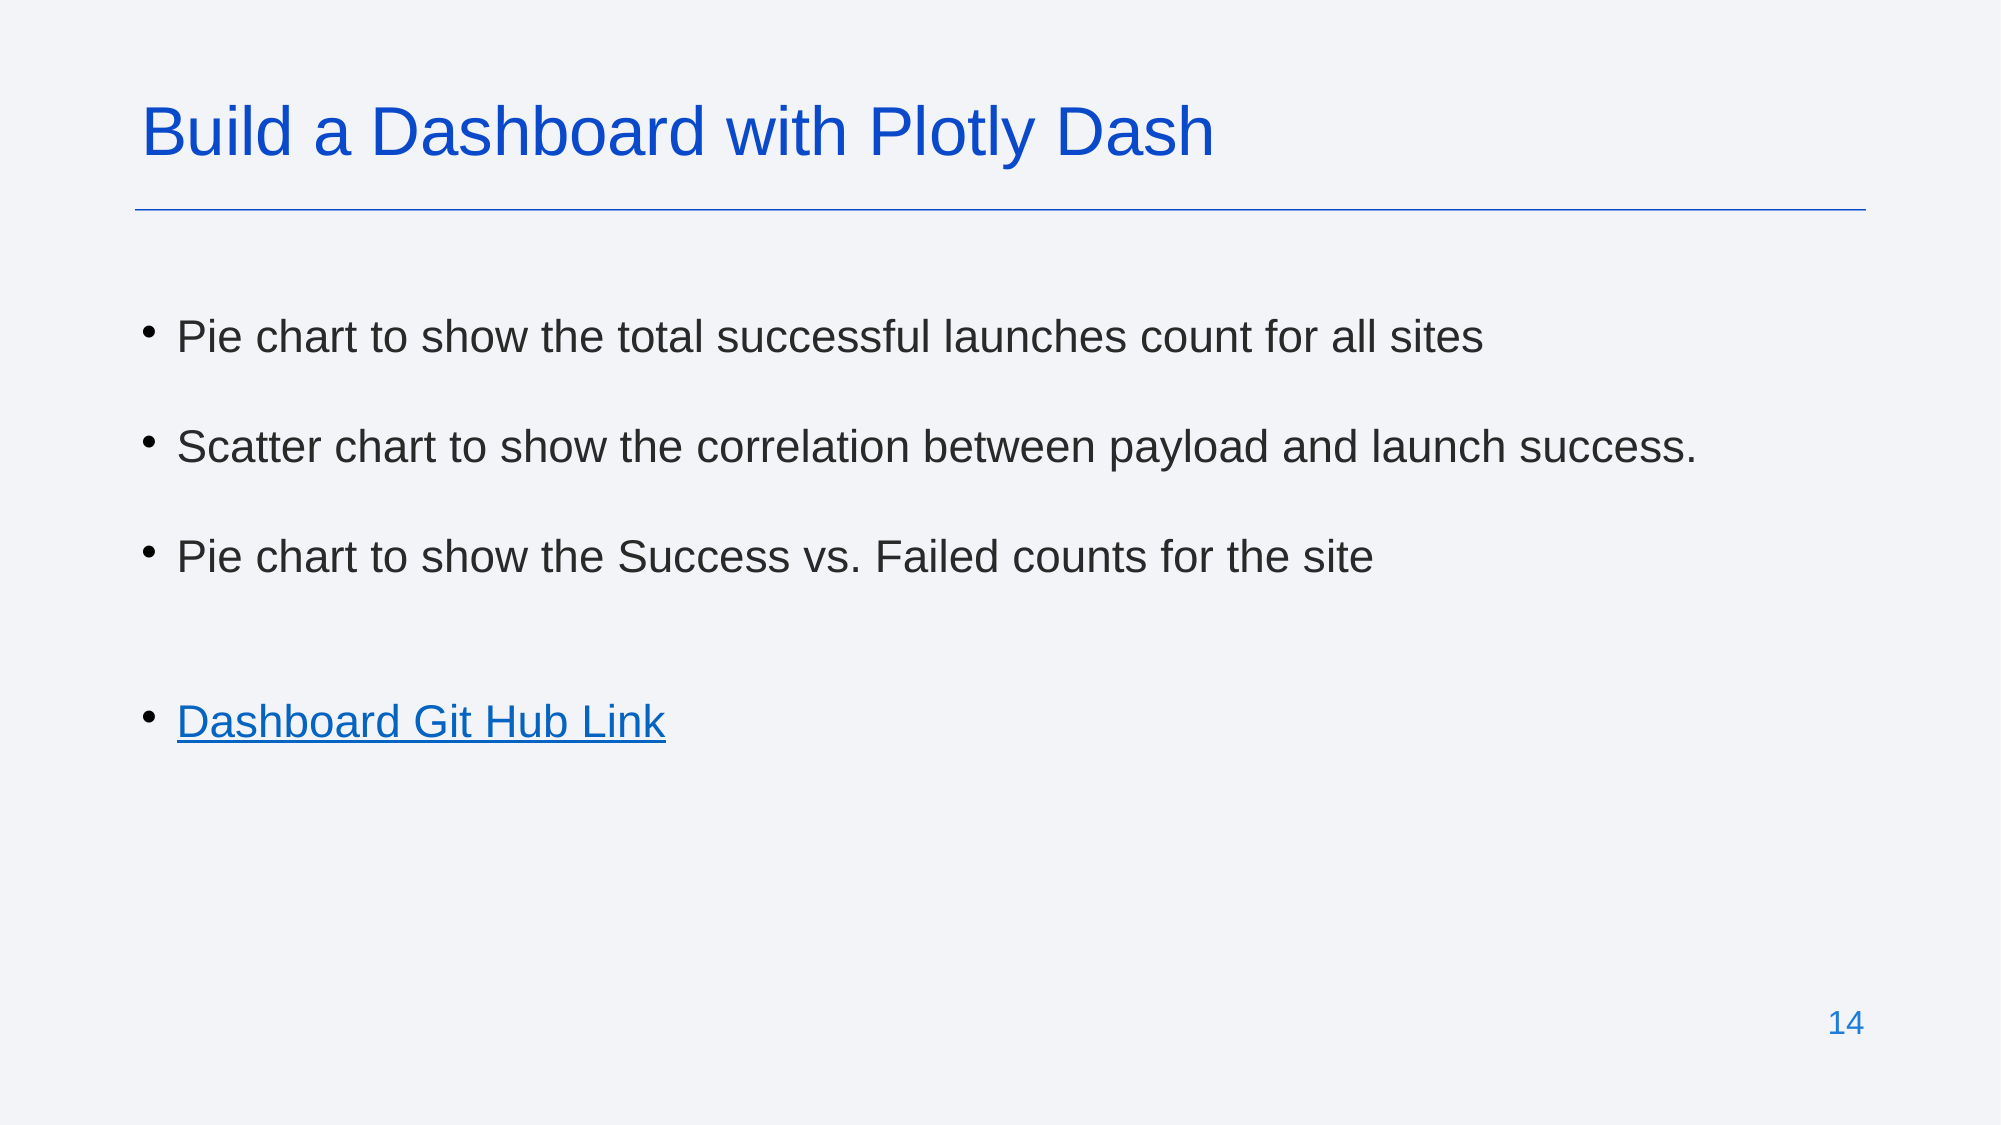

Build a Dashboard with Plotly Dash
Pie chart to show the total successful launches count for all sites

Scatter chart to show the correlation between payload and launch success.

Pie chart to show the Success vs. Failed counts for the site

Dashboard Git Hub Link
14